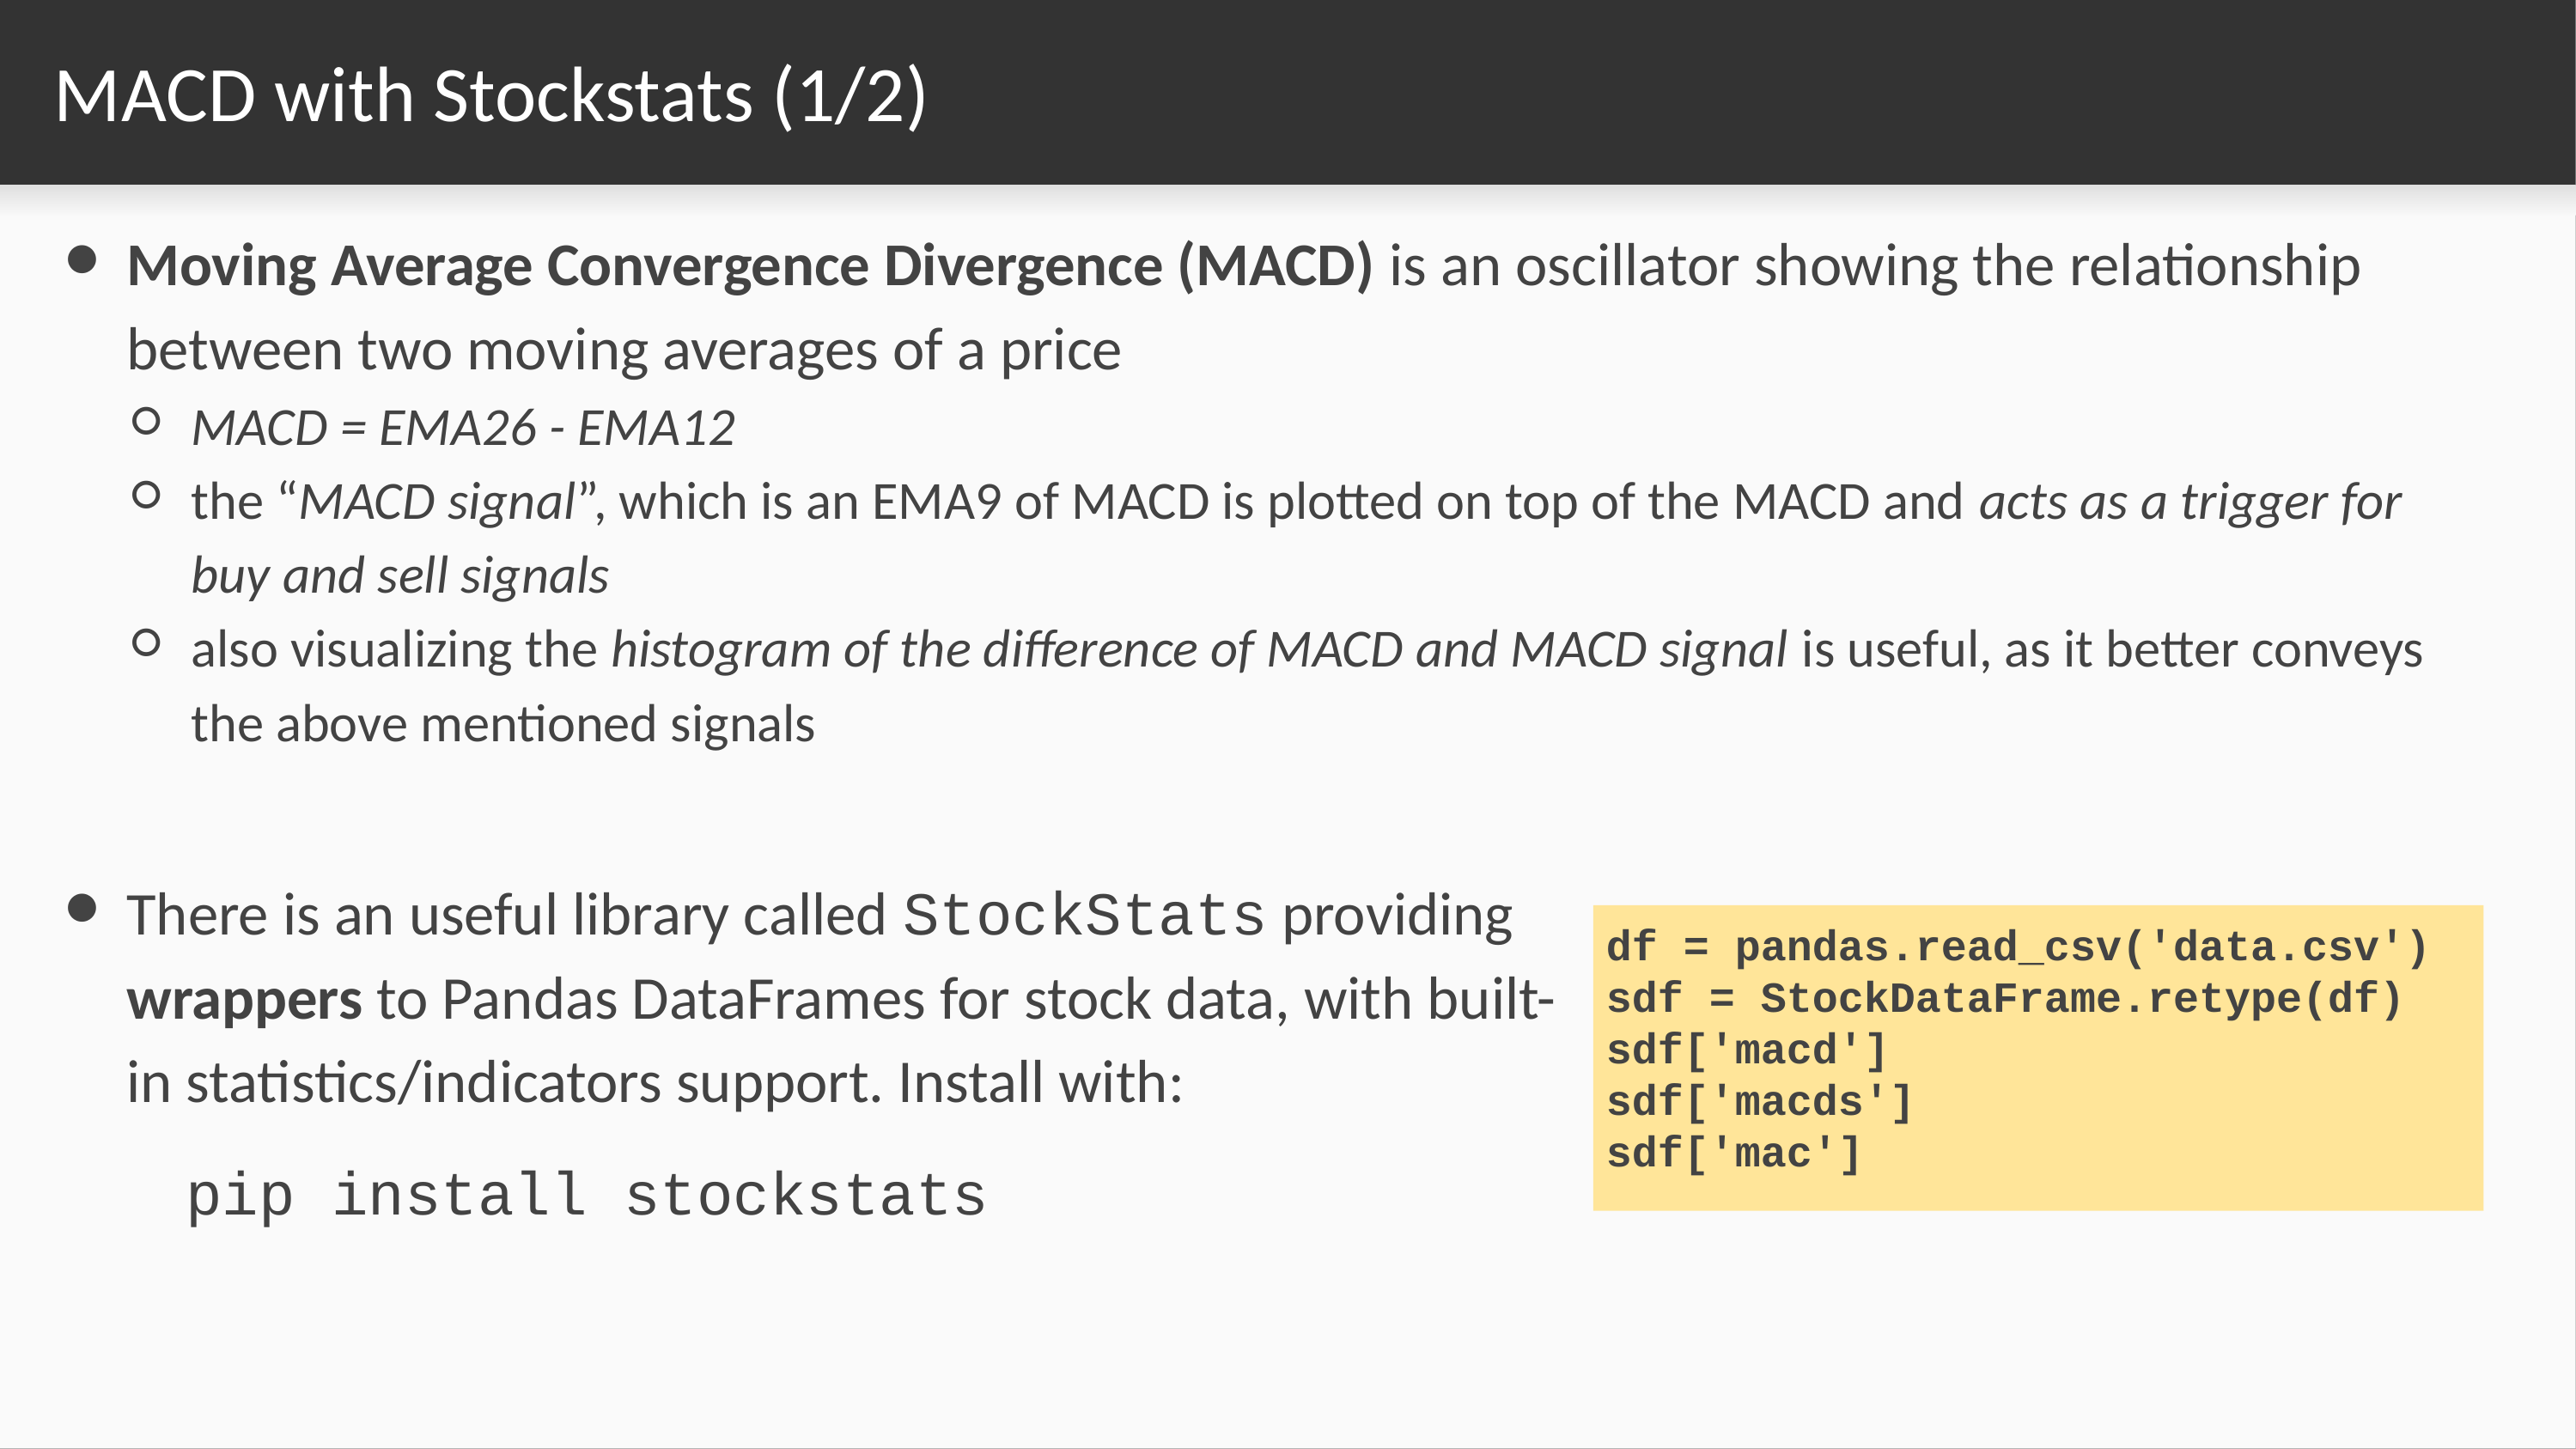

# MACD with Stockstats (1/2)
Moving Average Convergence Divergence (MACD) is an oscillator showing the relationship between two moving averages of a price
MACD = EMA26 - EMA12
the “MACD signal”, which is an EMA9 of MACD is plotted on top of the MACD and acts as a trigger for buy and sell signals
also visualizing the histogram of the difference of MACD and MACD signal is useful, as it better conveys the above mentioned signals
There is an useful library called StockStats providing wrappers to Pandas DataFrames for stock data, with built-in statistics/indicators support. Install with:
         pip install stockstats
df = pandas.read_csv('data.csv')
sdf = StockDataFrame.retype(df)
sdf['macd']
sdf['macds']
sdf['mac']